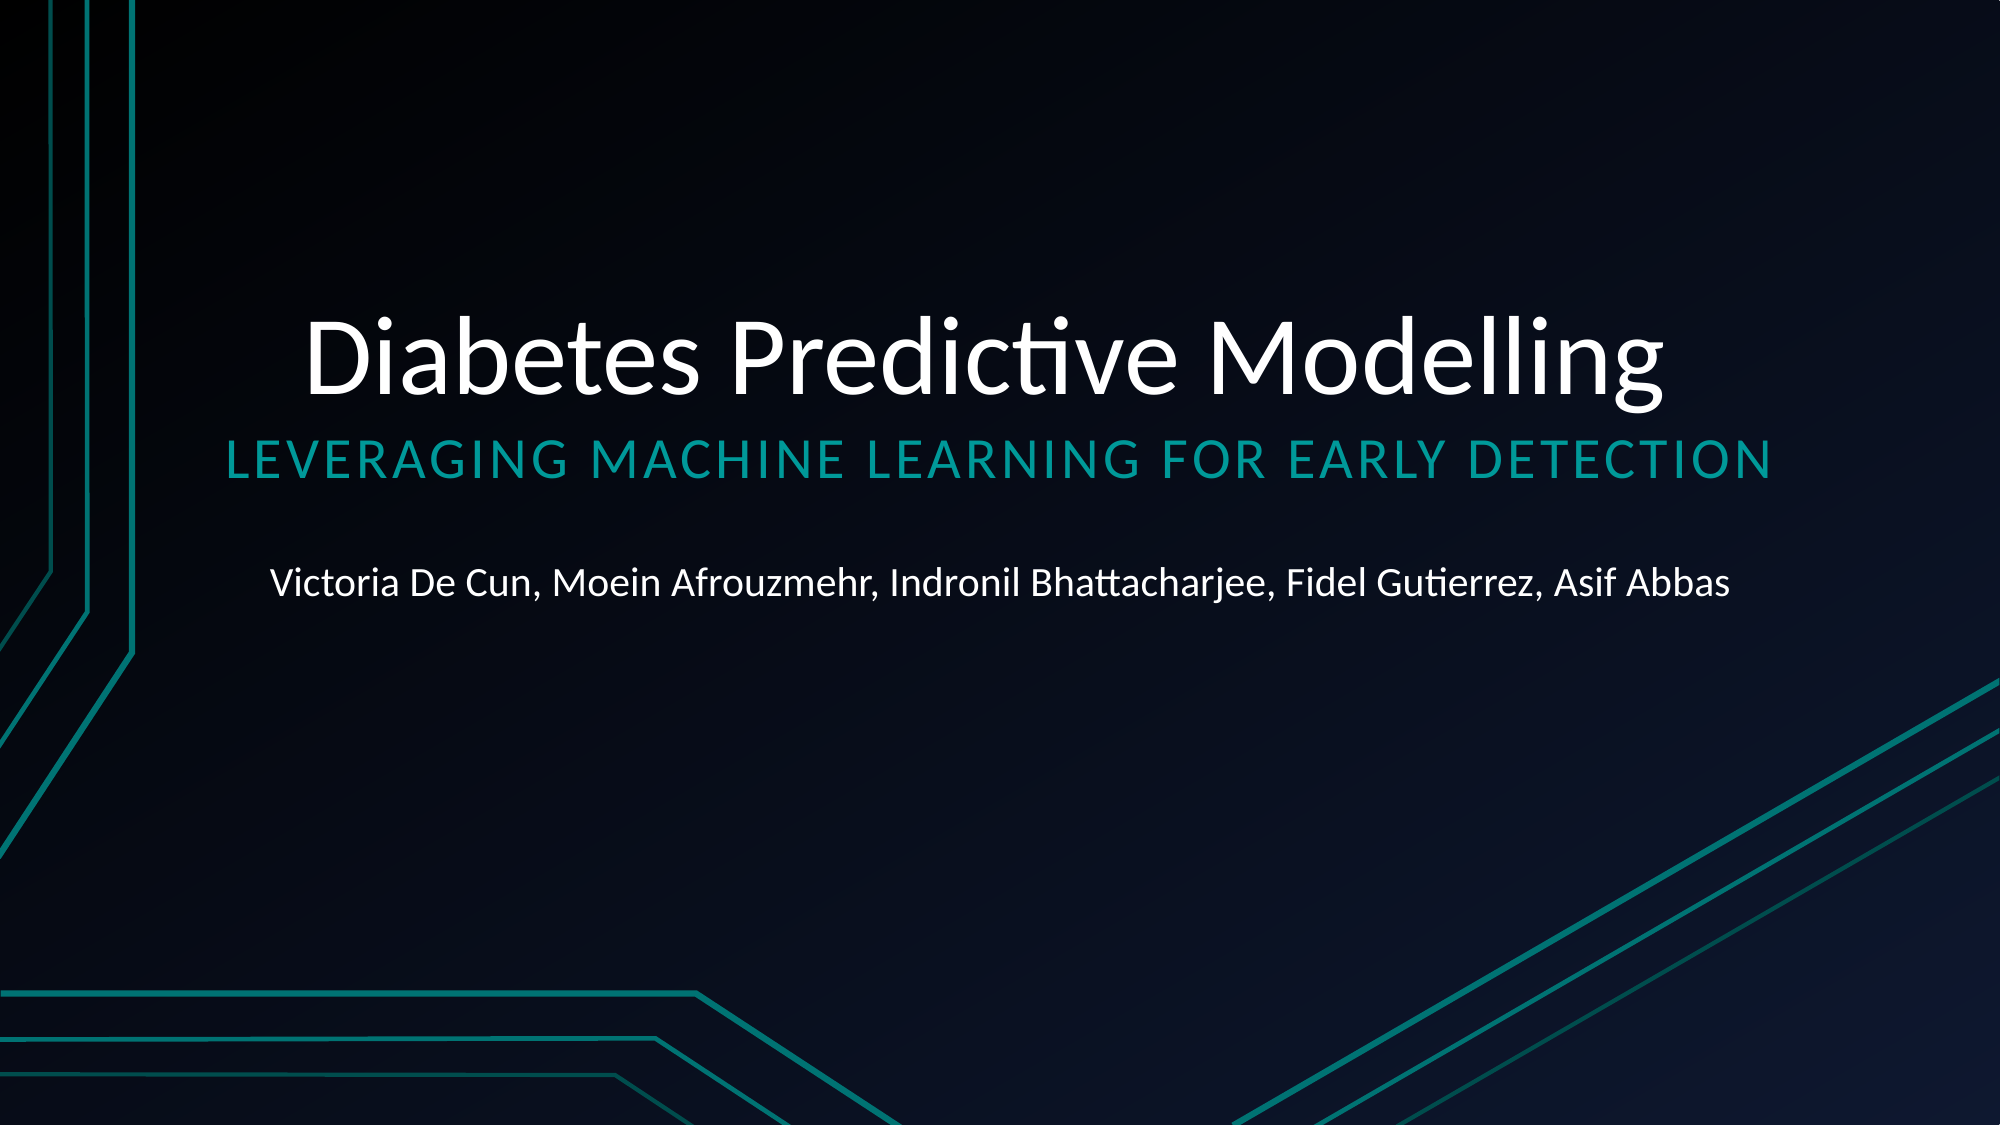

# Diabetes Predictive Modelling
Victoria De Cun, Moein Afrouzmehr, Indronil Bhattacharjee, Fidel Gutierrez, Asif Abbas
Leveraging Machine learning for early detection